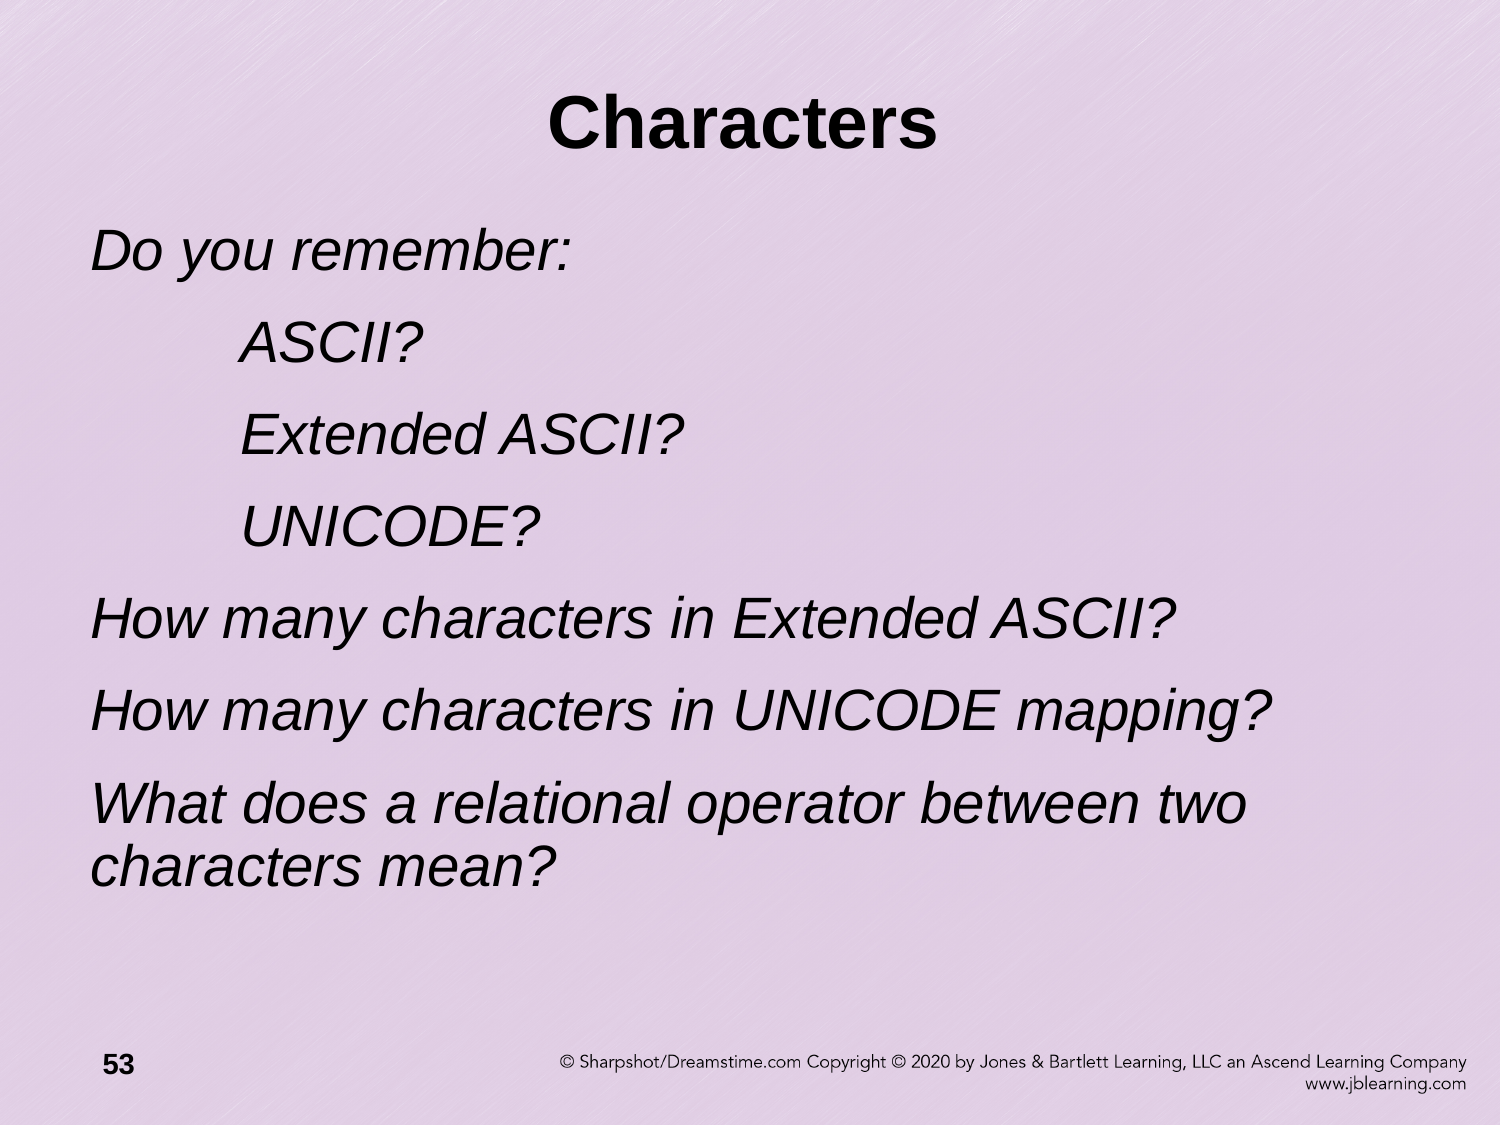

# Characters
Do you remember:
	ASCII?
	Extended ASCII?
	UNICODE?
How many characters in Extended ASCII?
How many characters in UNICODE mapping?
What does a relational operator between two characters mean?
53